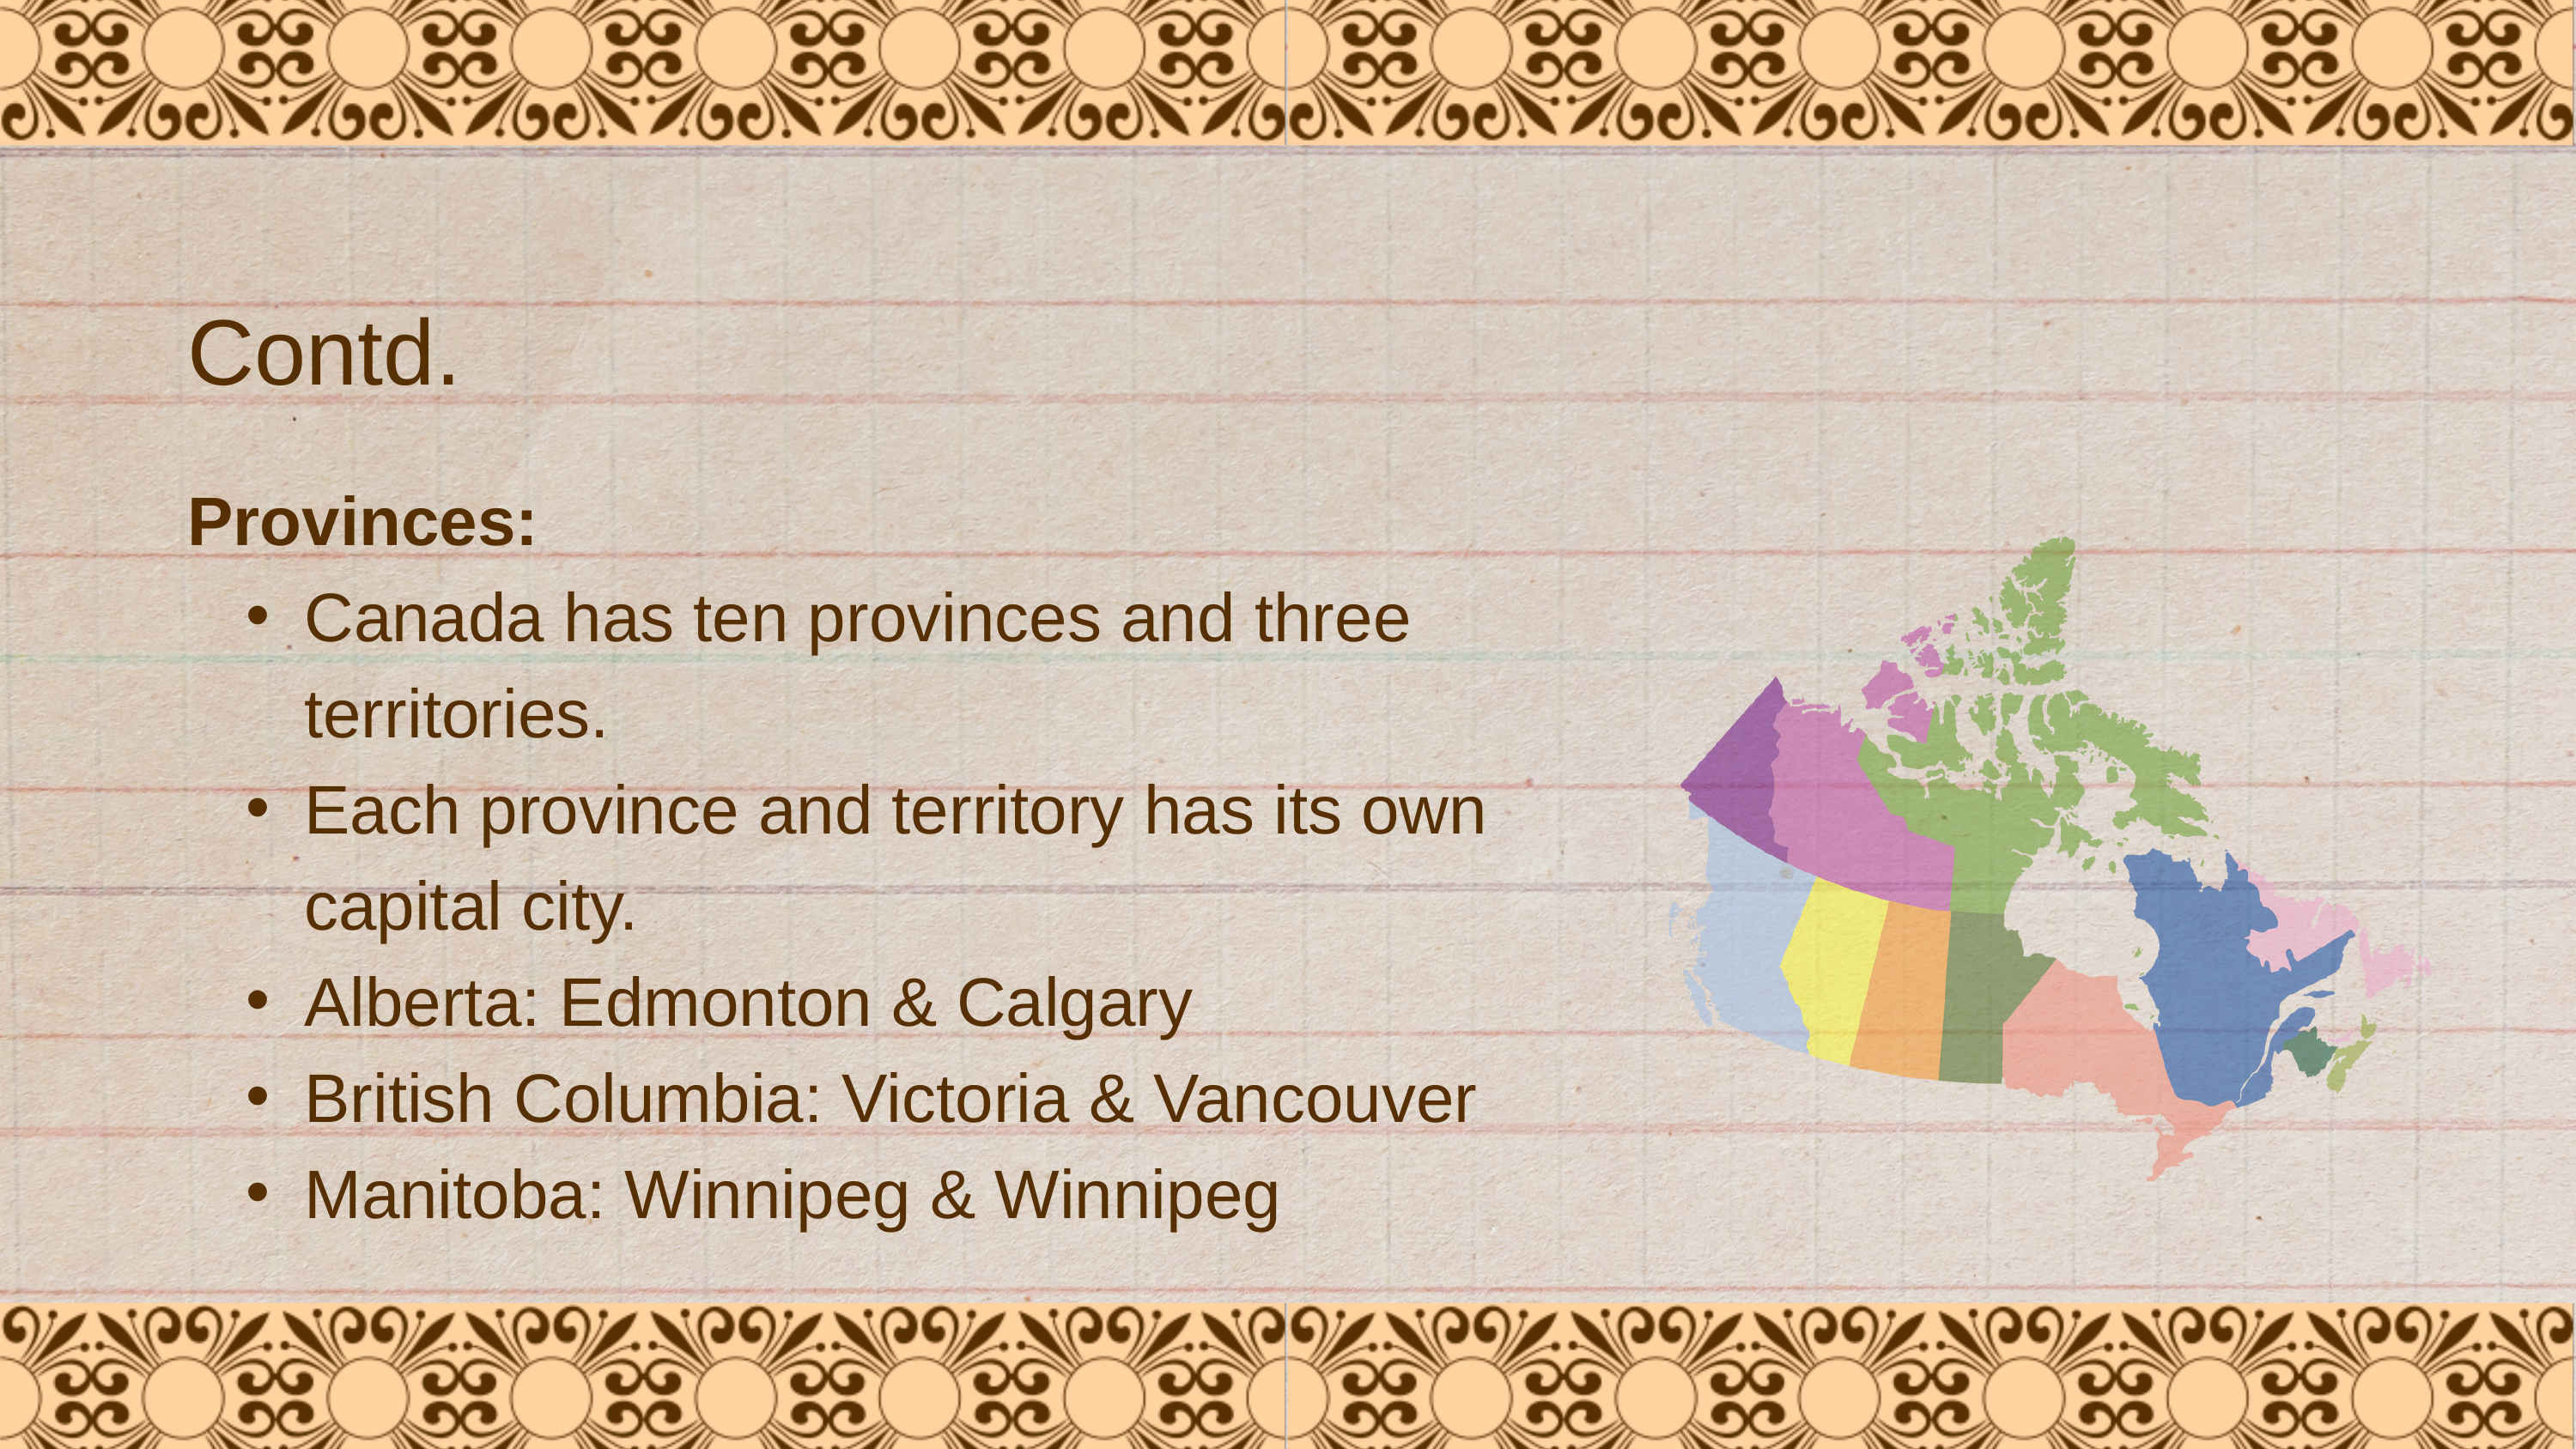

Contd.
Provinces:
Canada has ten provinces and three territories.
Each province and territory has its own capital city.
Alberta: Edmonton & Calgary
British Columbia: Victoria & Vancouver
Manitoba: Winnipeg & Winnipeg